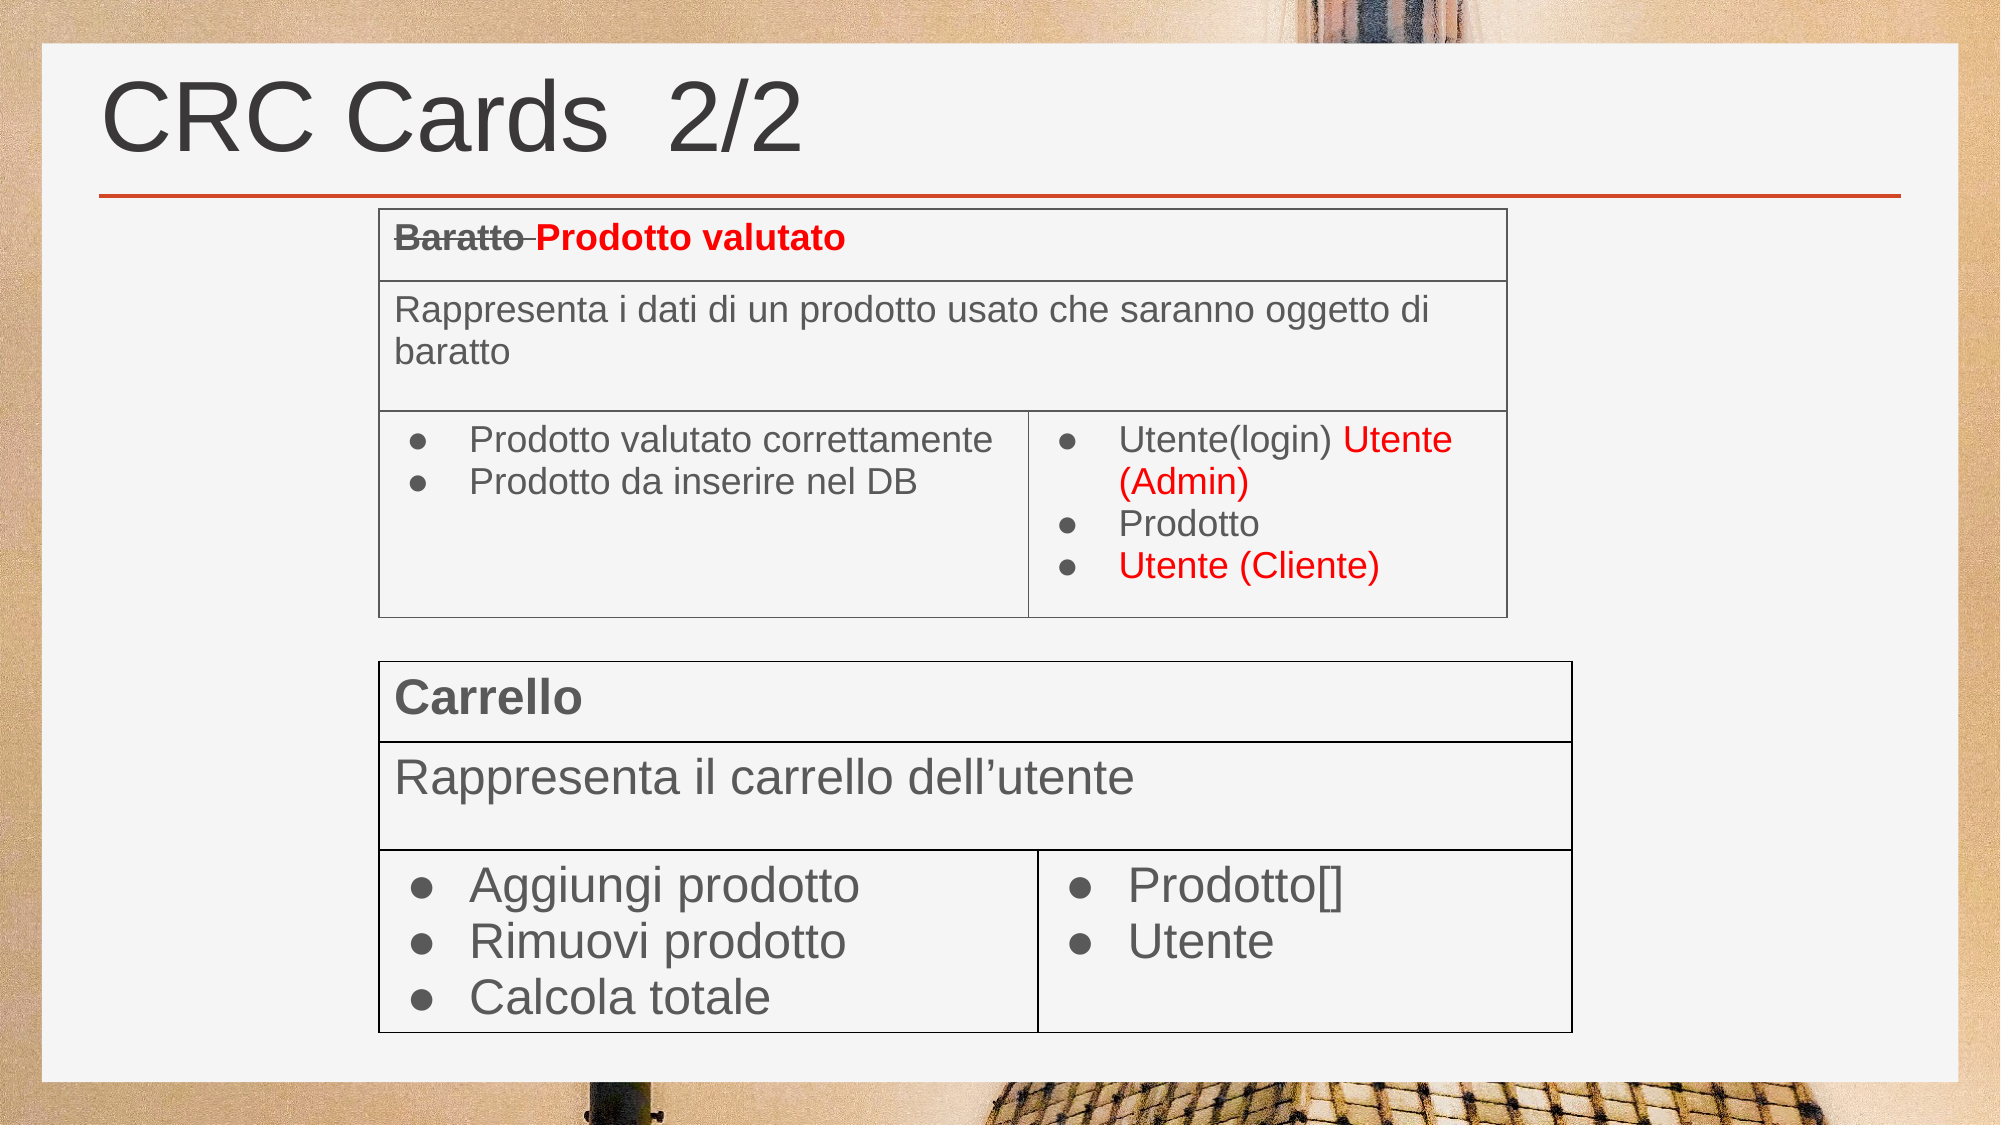

# CRC Cards  2/2
| Baratto Prodotto valutato |  |
| --- | --- |
| Rappresenta i dati di un prodotto usato che saranno oggetto di baratto |  |
| Prodotto valutato correttamente Prodotto da inserire nel DB | Utente(login) Utente (Admin) Prodotto Utente (Cliente) |
| Carrello |  |
| --- | --- |
| Rappresenta il carrello dell’utente |  |
| Aggiungi prodotto Rimuovi prodotto Calcola totale | Prodotto[] Utente |